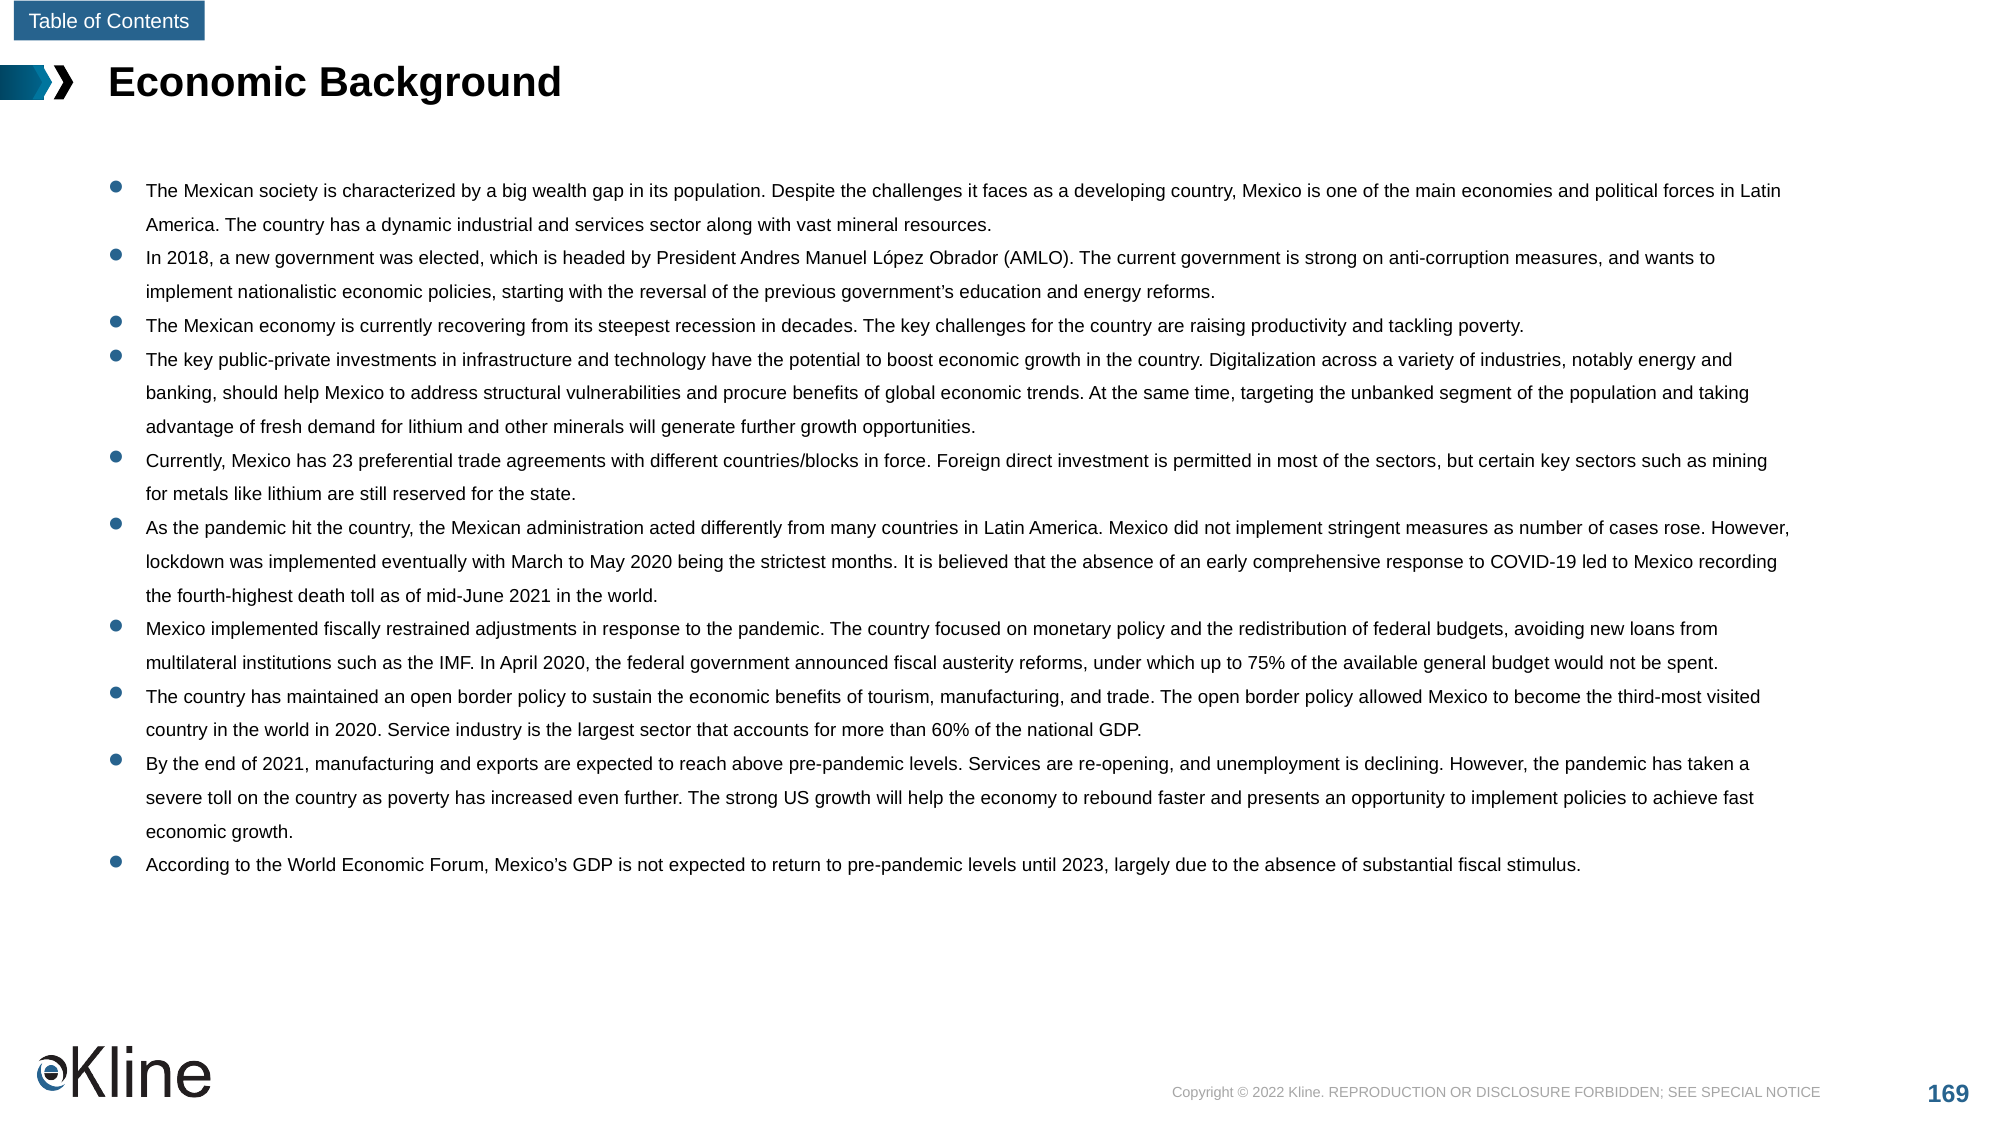

# Economic Background
The Mexican society is characterized by a big wealth gap in its population. Despite the challenges it faces as a developing country, Mexico is one of the main economies and political forces in Latin America. The country has a dynamic industrial and services sector along with vast mineral resources.
In 2018, a new government was elected, which is headed by President Andres Manuel López Obrador (AMLO). The current government is strong on anti-corruption measures, and wants to implement nationalistic economic policies, starting with the reversal of the previous government’s education and energy reforms.
The Mexican economy is currently recovering from its steepest recession in decades. The key challenges for the country are raising productivity and tackling poverty.
The key public-private investments in infrastructure and technology have the potential to boost economic growth in the country. Digitalization across a variety of industries, notably energy and banking, should help Mexico to address structural vulnerabilities and procure benefits of global economic trends. At the same time, targeting the unbanked segment of the population and taking advantage of fresh demand for lithium and other minerals will generate further growth opportunities.
Currently, Mexico has 23 preferential trade agreements with different countries/blocks in force. Foreign direct investment is permitted in most of the sectors, but certain key sectors such as mining for metals like lithium are still reserved for the state.
As the pandemic hit the country, the Mexican administration acted differently from many countries in Latin America. Mexico did not implement stringent measures as number of cases rose. However, lockdown was implemented eventually with March to May 2020 being the strictest months. It is believed that the absence of an early comprehensive response to COVID-19 led to Mexico recording the fourth-highest death toll as of mid-June 2021 in the world.
Mexico implemented fiscally restrained adjustments in response to the pandemic. The country focused on monetary policy and the redistribution of federal budgets, avoiding new loans from multilateral institutions such as the IMF. In April 2020, the federal government announced fiscal austerity reforms, under which up to 75% of the available general budget would not be spent.
The country has maintained an open border policy to sustain the economic benefits of tourism, manufacturing, and trade. The open border policy allowed Mexico to become the third-most visited country in the world in 2020. Service industry is the largest sector that accounts for more than 60% of the national GDP.
By the end of 2021, manufacturing and exports are expected to reach above pre-pandemic levels. Services are re-opening, and unemployment is declining. However, the pandemic has taken a severe toll on the country as poverty has increased even further. The strong US growth will help the economy to rebound faster and presents an opportunity to implement policies to achieve fast economic growth.
According to the World Economic Forum, Mexico’s GDP is not expected to return to pre-pandemic levels until 2023, largely due to the absence of substantial fiscal stimulus.